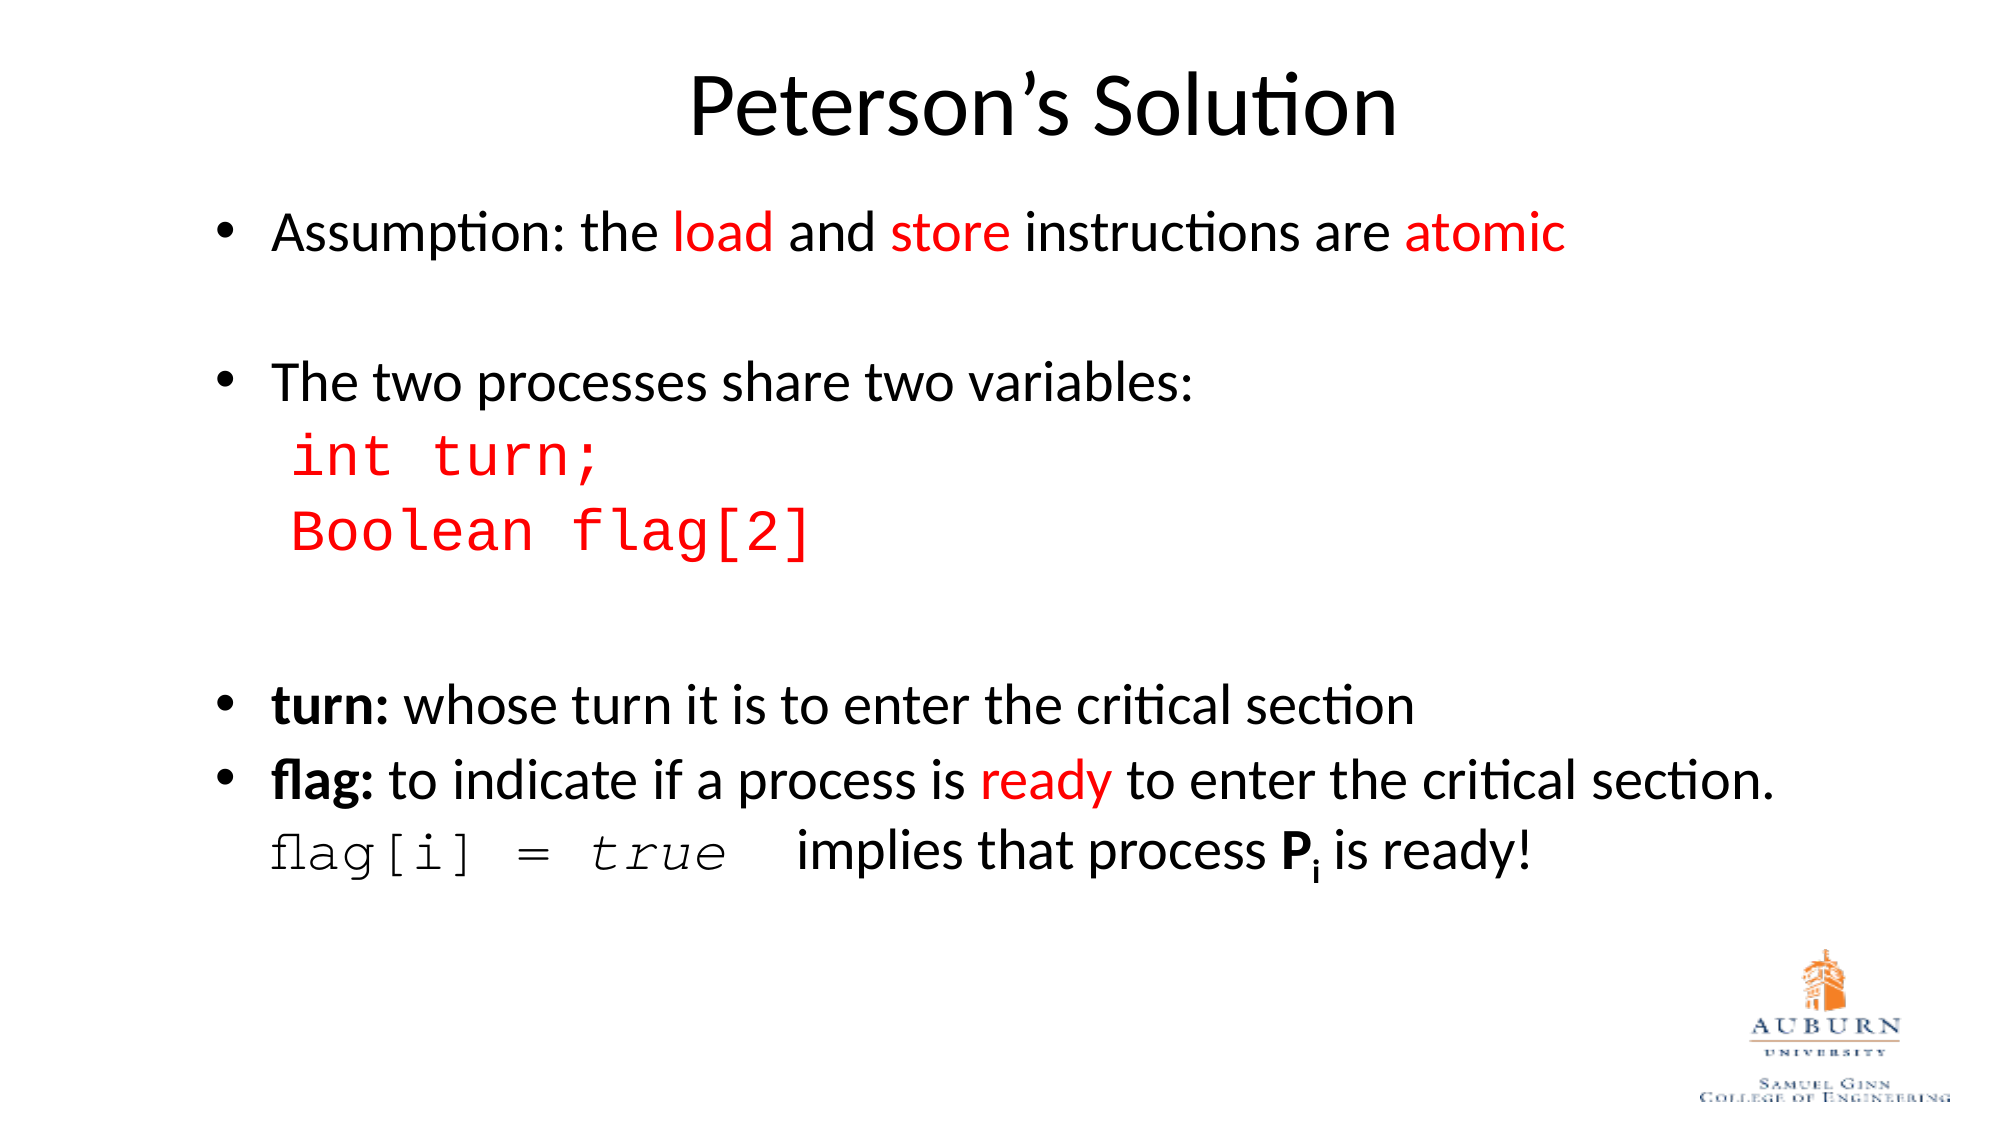

# Peterson’s Solution
Assumption: the load and store instructions are atomic

The two processes share two variables:
int turn;
Boolean flag[2]

turn: whose turn it is to enter the critical section
flag: to indicate if a process is ready to enter the critical section. flag[i] = true  implies that process Pi is ready!